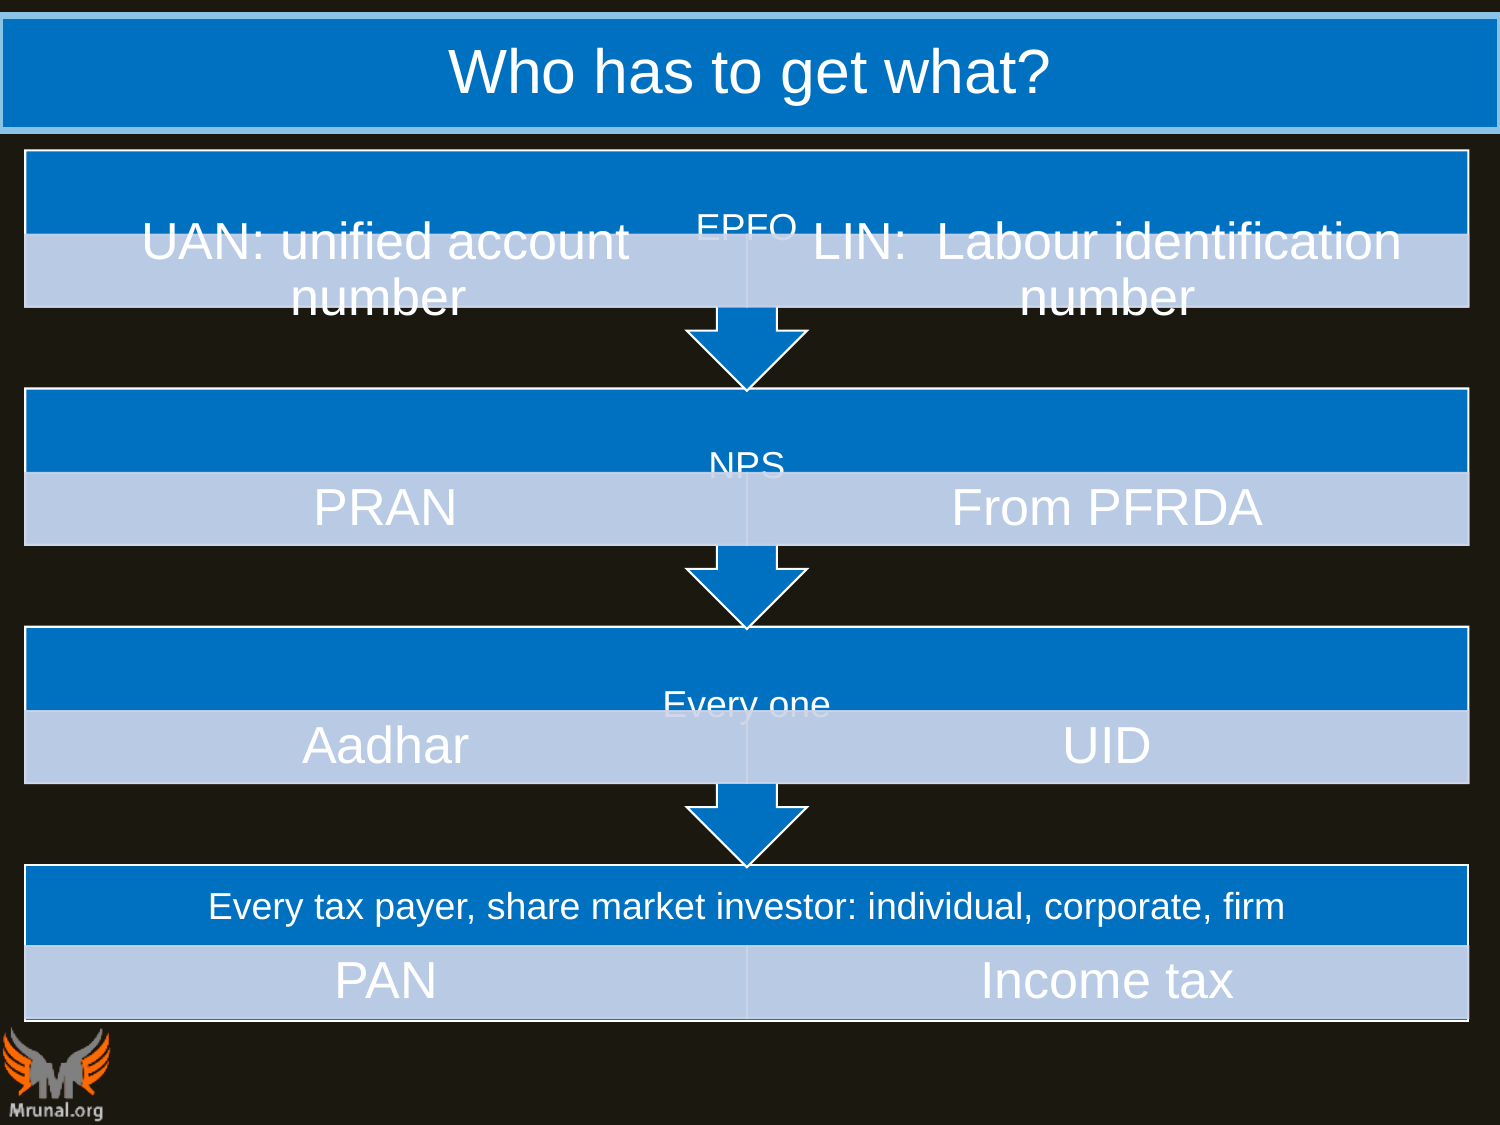

# Who has to get what?
Every tax payer, share market investor: individual, corporate, firm
PAN
Income tax
Every one
Aadhar
UID
NPS
PRAN
From PFRDA
EPFO
UAN: unified account number
LIN:  Labour identification number